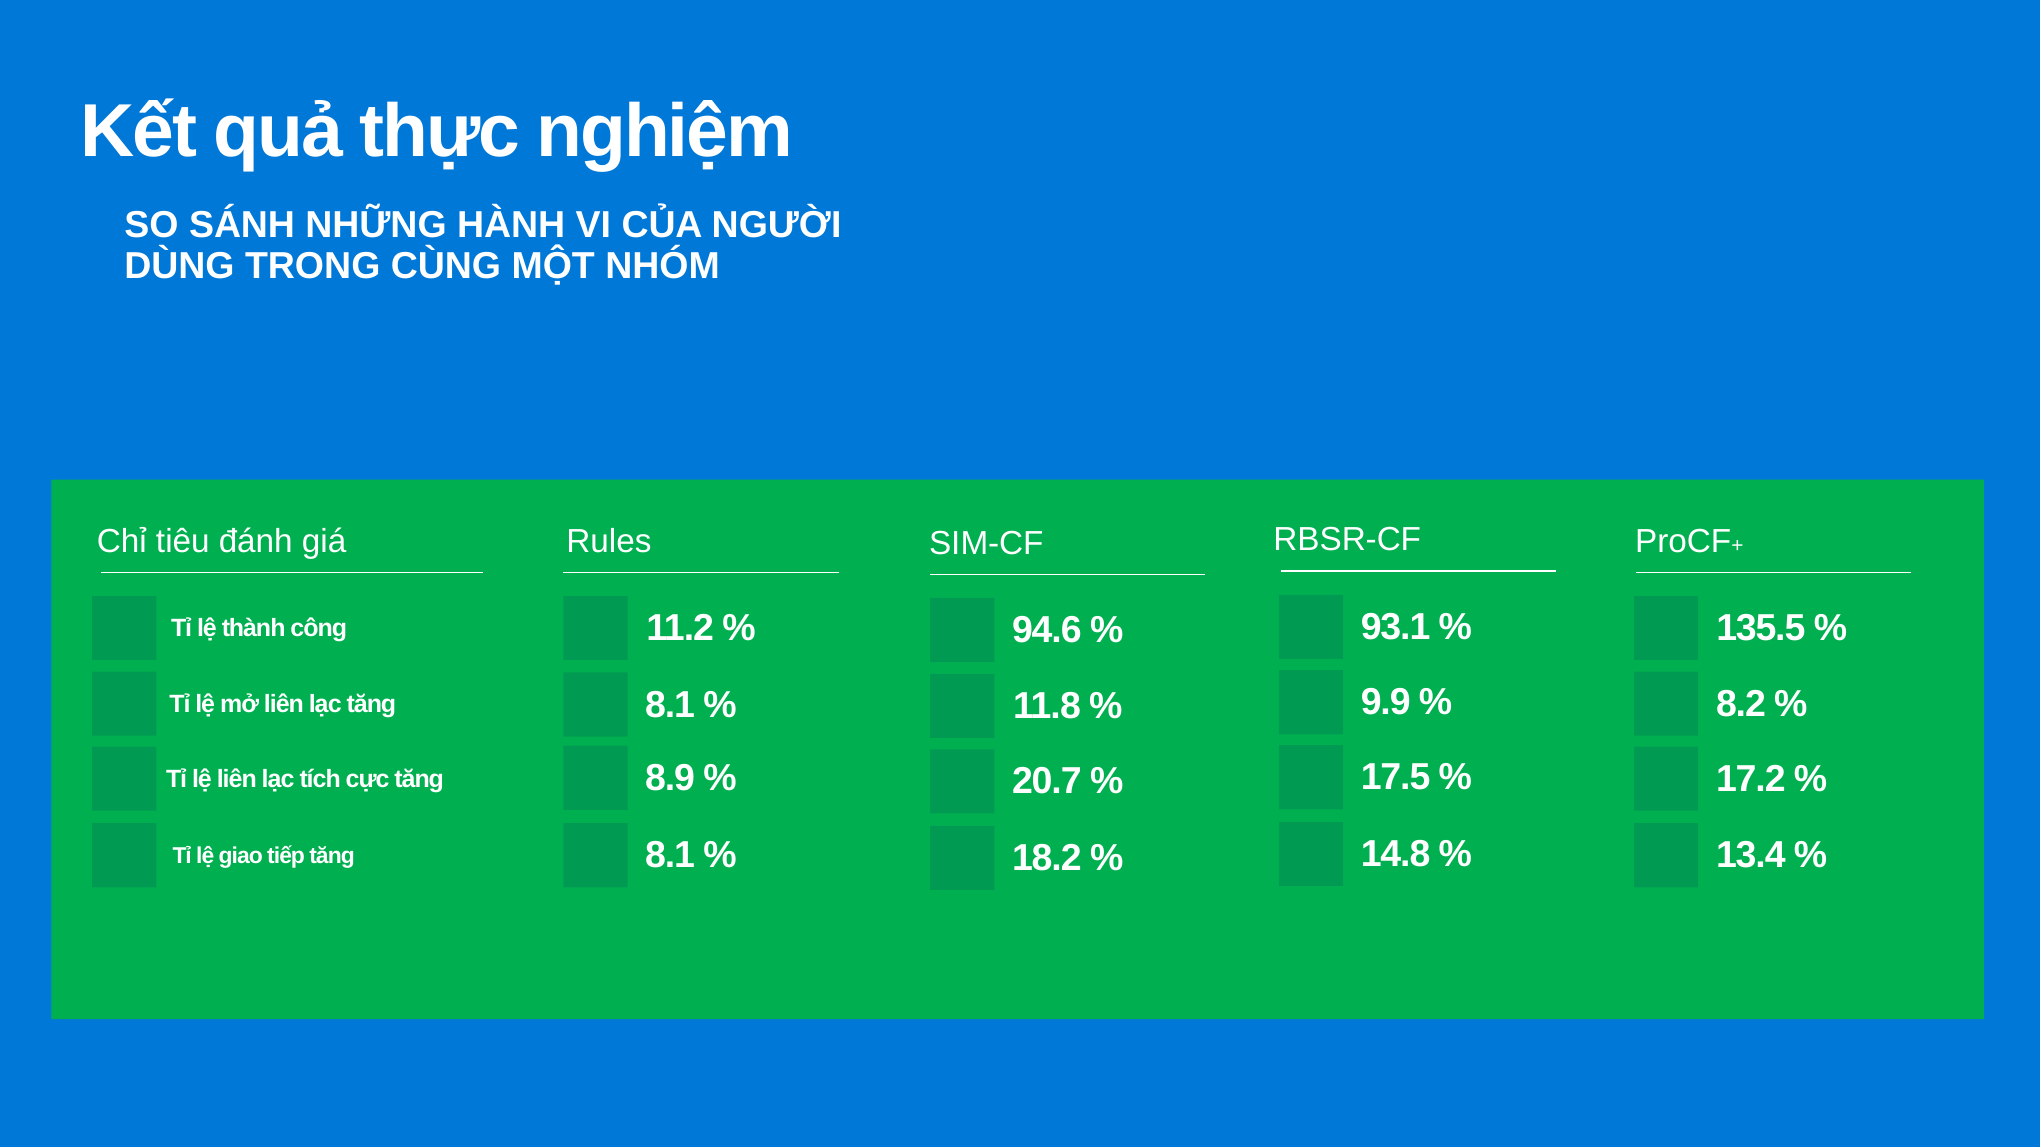

Kết quả thực nghiệm
So sánh những hành vi của người dùng trong cùng một nhóm

RBSR-CF
93.1 %

9.9 %

17.5 %

14.8 %

Chỉ tiêu đánh giá
Tỉ lệ thành công

Tỉ lệ mở liên lạc tăng

Tỉ lệ liên lạc tích cực tăng

Tỉ lệ giao tiếp tăng

Rules
11.2 %

8.1 %

8.9 %

8.1 %

ProCF+
135.5 %

8.2 %

17.2 %

13.4 %

SIM-CF
94.6 %

11.8 %

20.7 %

18.2 %